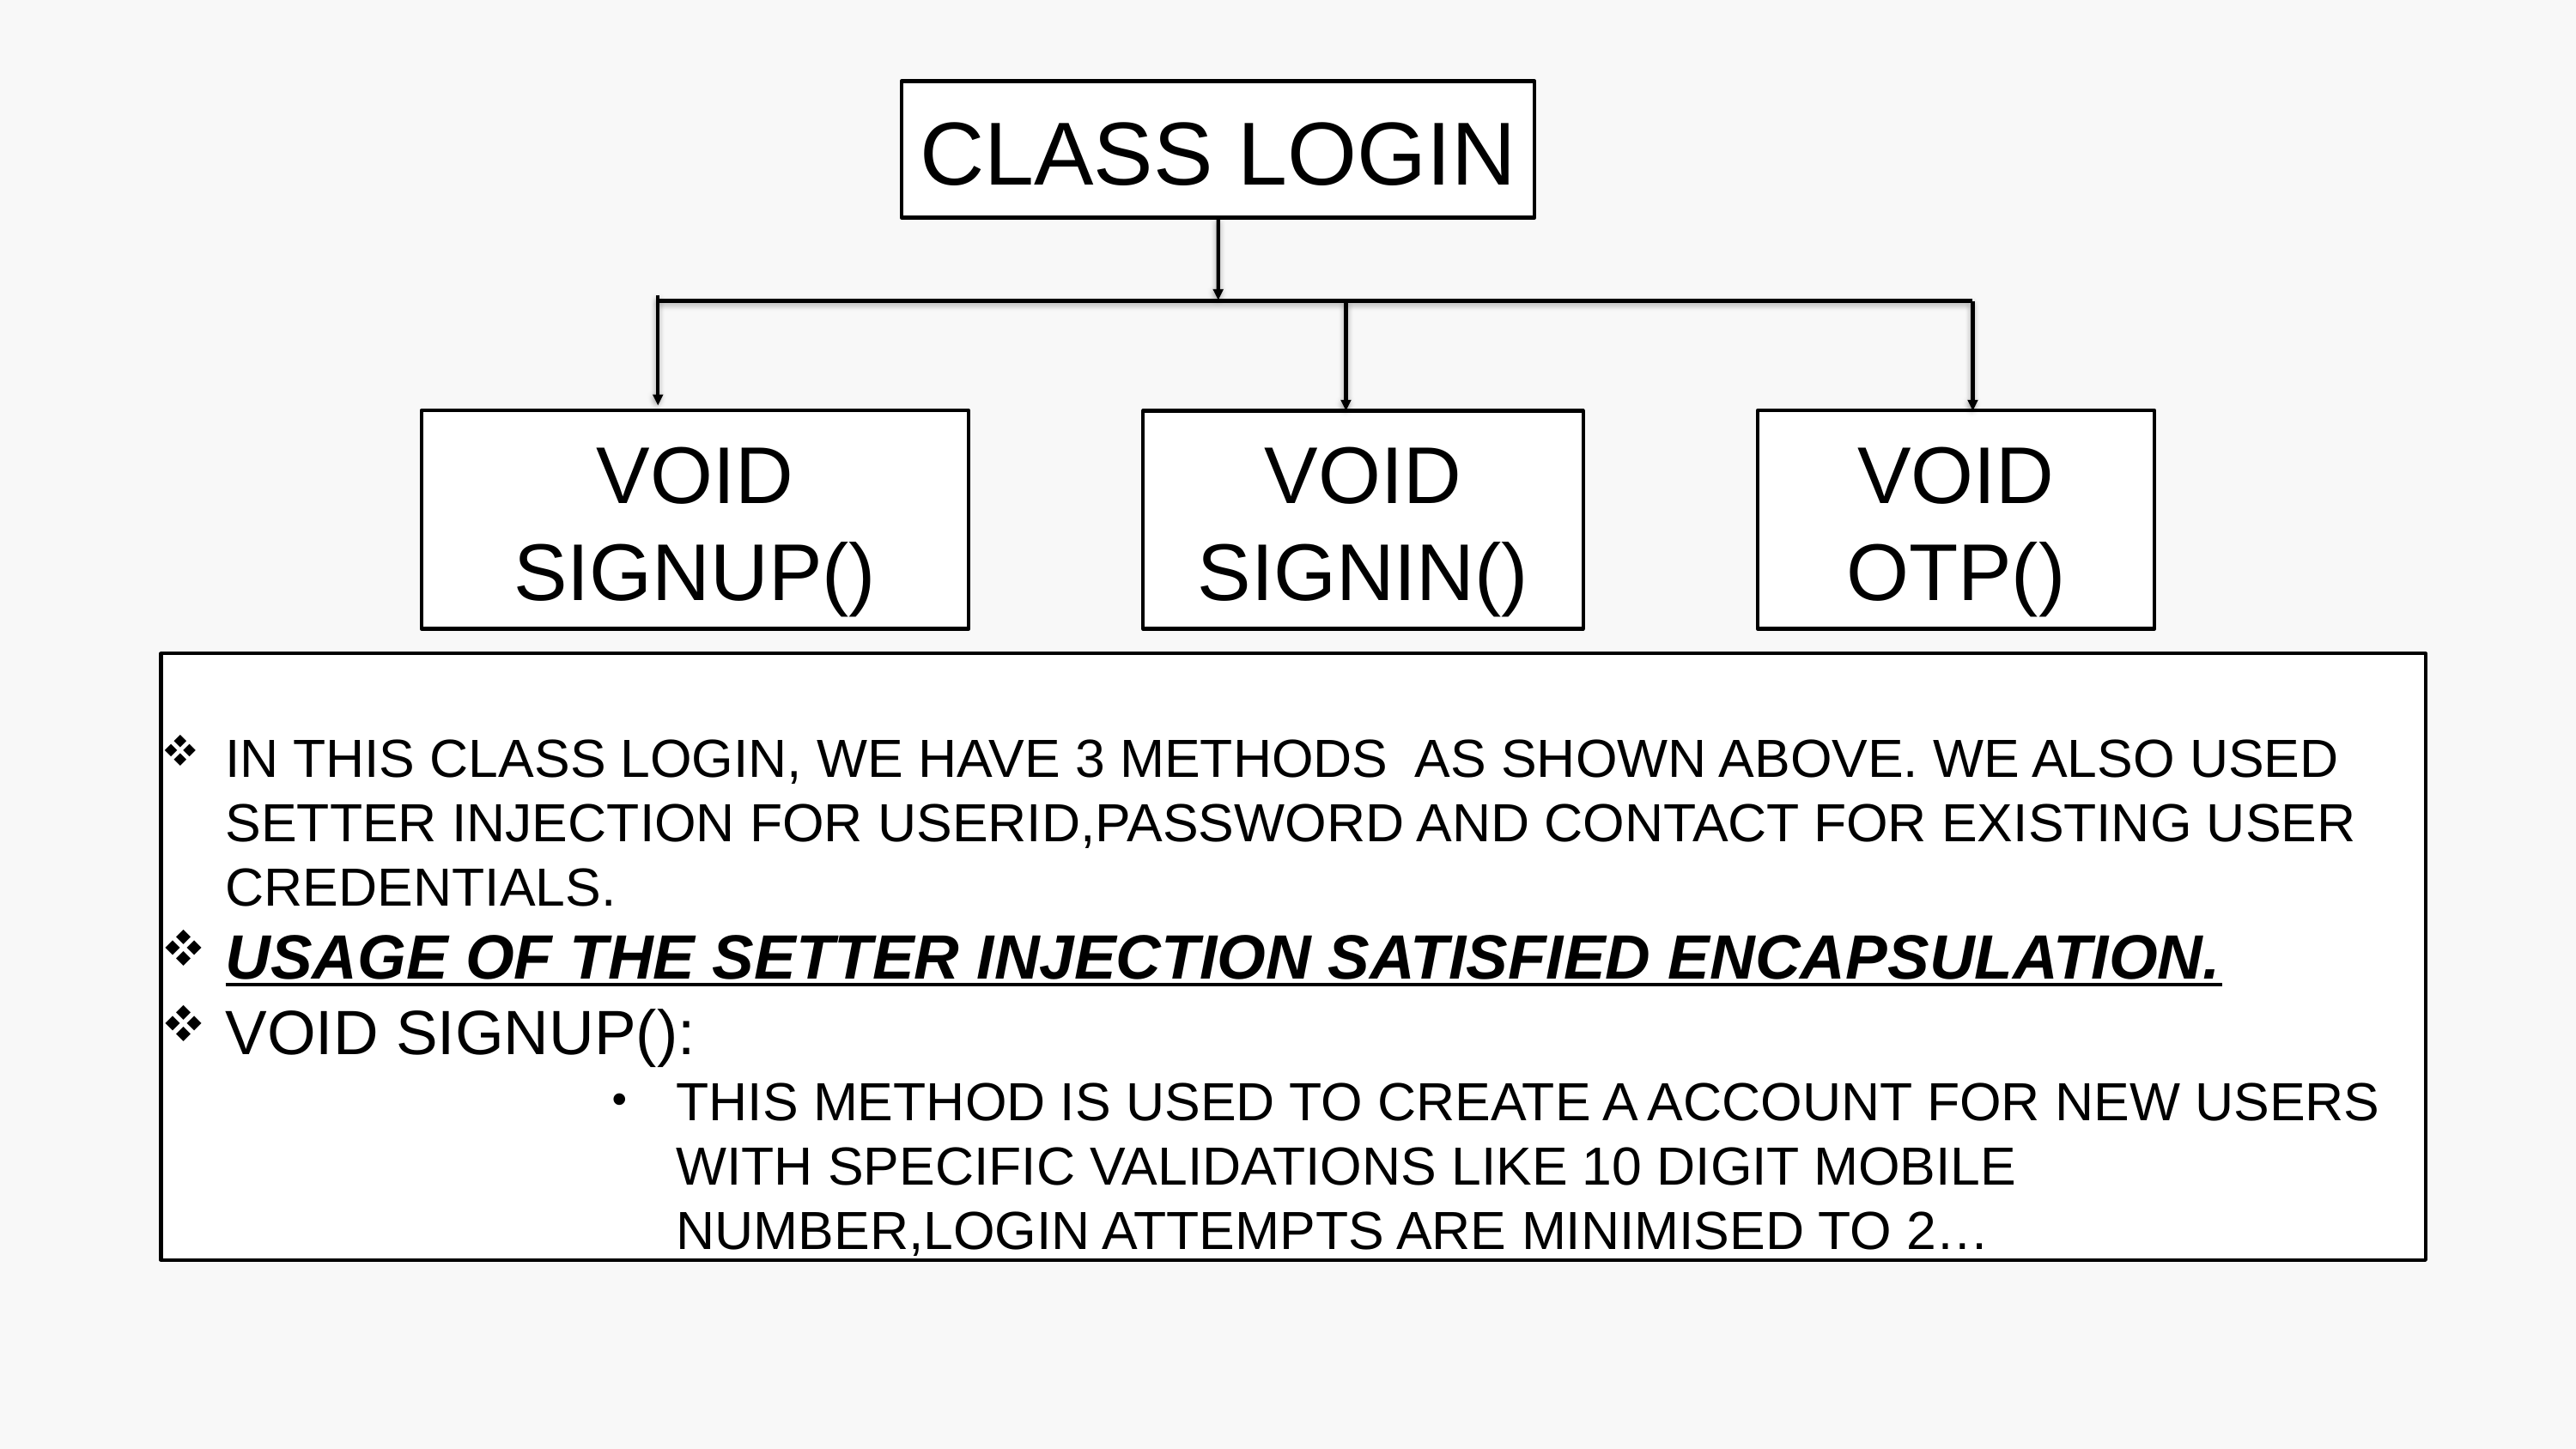

IN THIS CLASS LOGIN, WE HAVE 3 METHODS  AS SHOWN ABOVE. WE ALSO USED SETTER INJECTION FOR USERID,PASSWORD AND CONTACT FOR EXISTING USER CREDENTIALS.
USAGE OF THE SETTER INJECTION SATISFIED ENCAPSULATION.
VOID SIGNUP():
THIS METHOD IS USED TO CREATE A ACCOUNT FOR NEW USERS WITH SPECIFIC VALIDATIONS LIKE 10 DIGIT MOBILE NUMBER,LOGIN ATTEMPTS ARE MINIMISED TO 2…
CLASS LOGIN
VOID SIGNUP()
VOID OTP()
VOID SIGNIN()